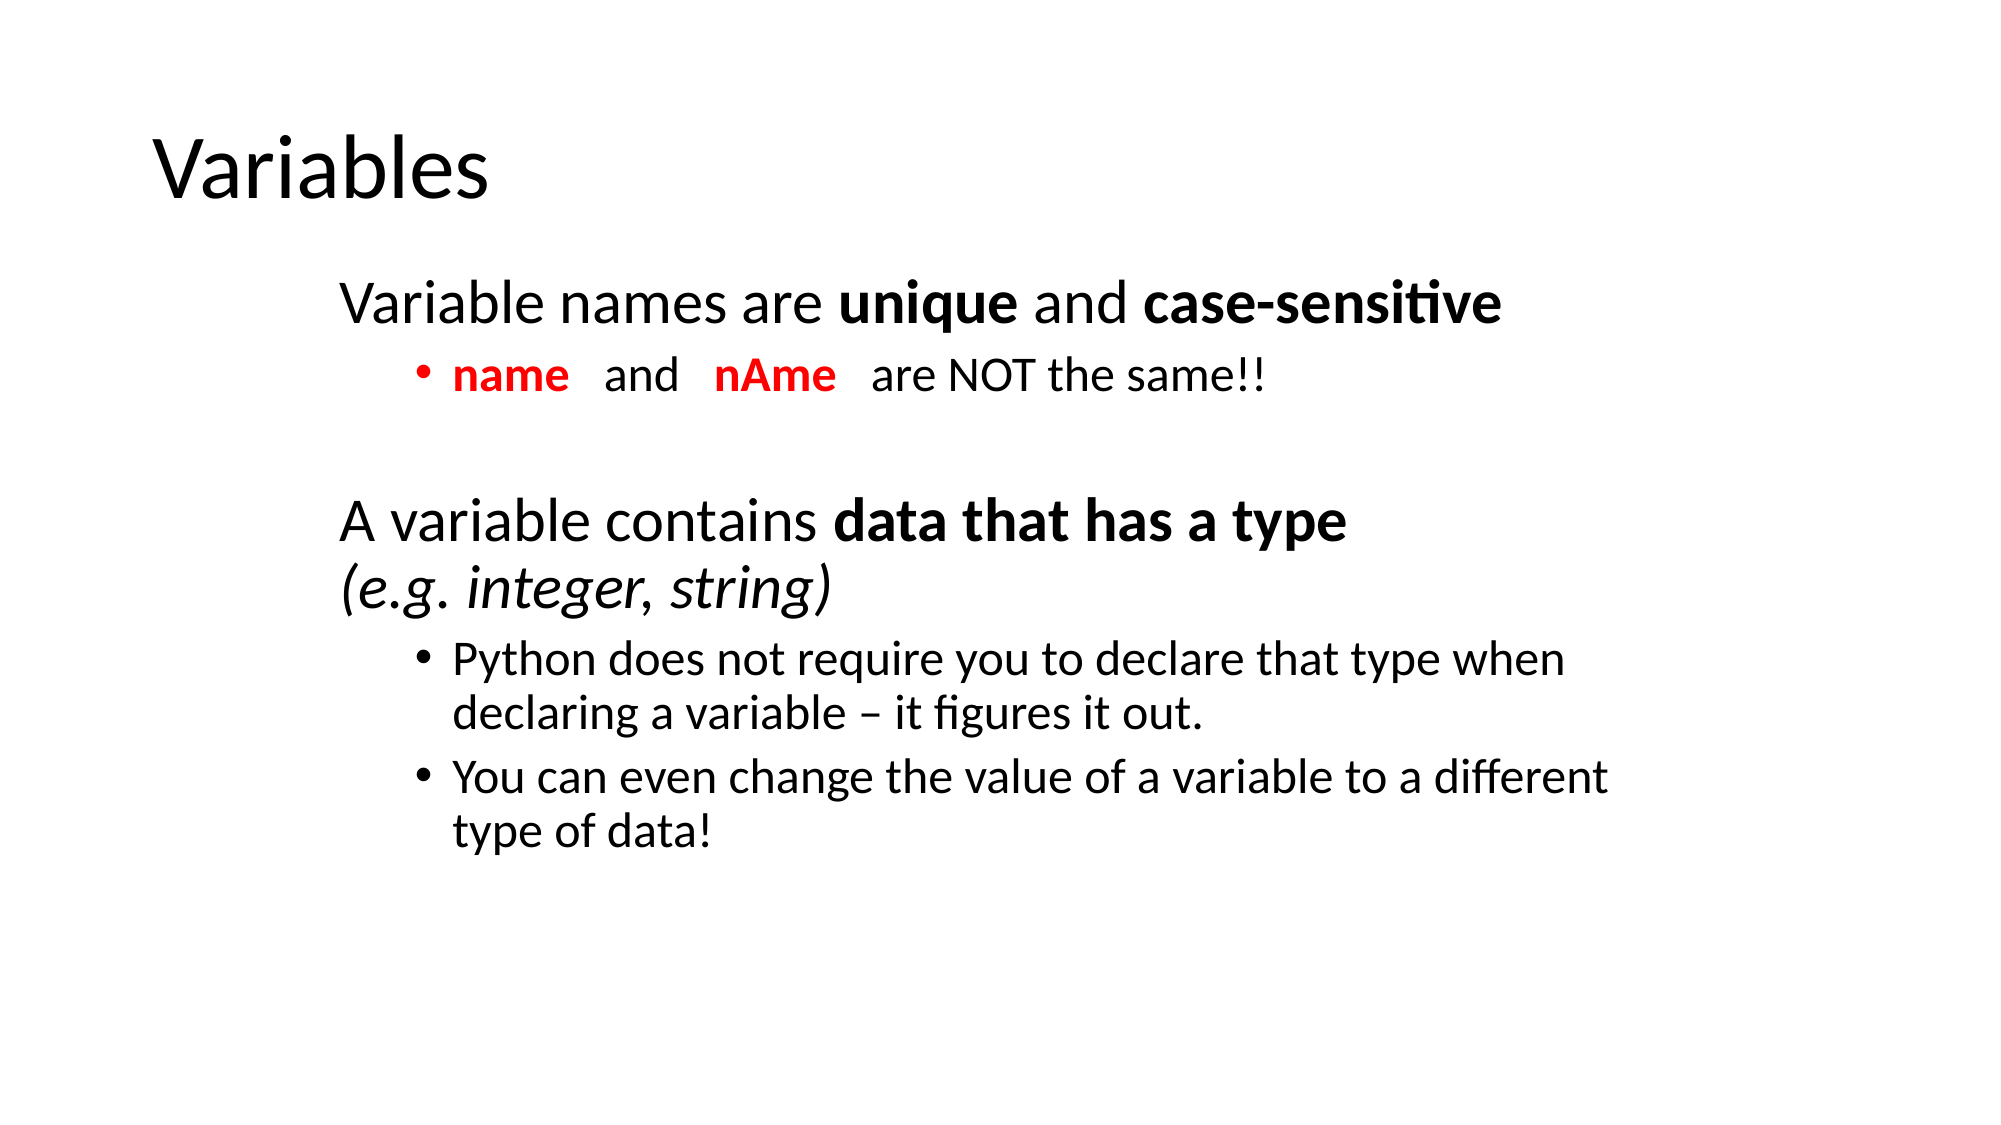

# Variables
Variable names are unique and case-sensitive
name   and   nAme   are NOT the same!!

A variable contains data that has a type
(e.g. integer, string)
Python does not require you to declare that type when declaring a variable – it figures it out.
You can even change the value of a variable to a different type of data!